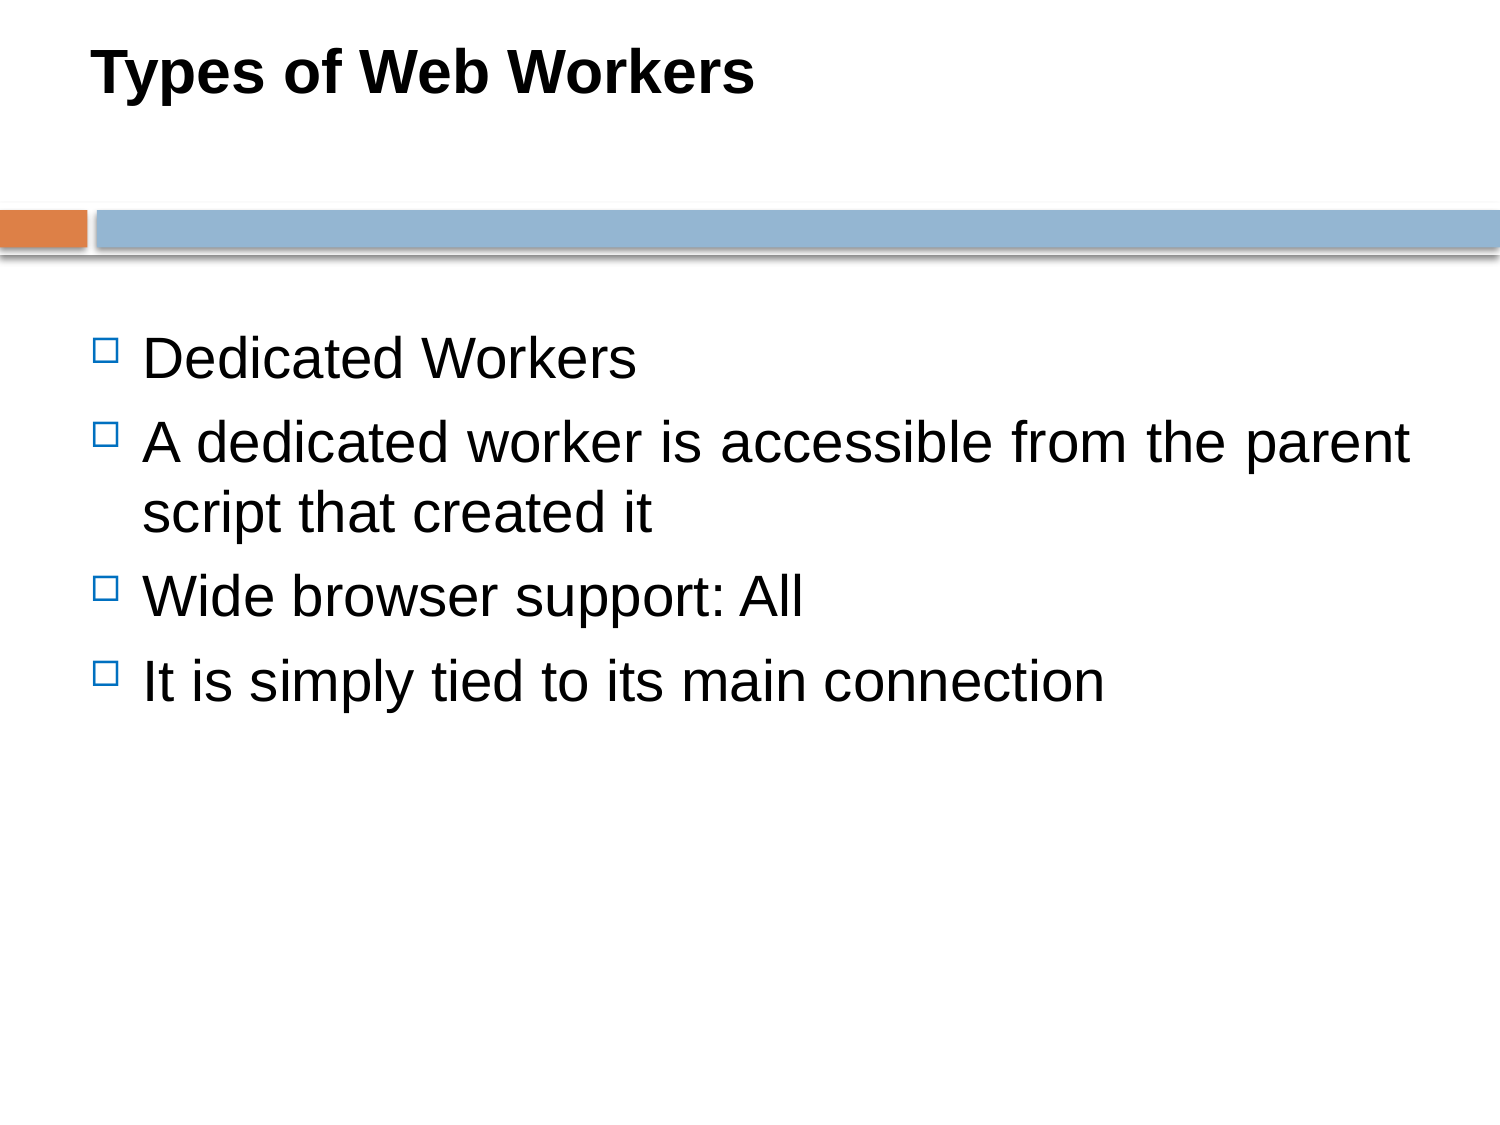

Types of Web Workers
Dedicated Workers
A dedicated worker is accessible from the parent script that created it
Wide browser support: All
It is simply tied to its main connection